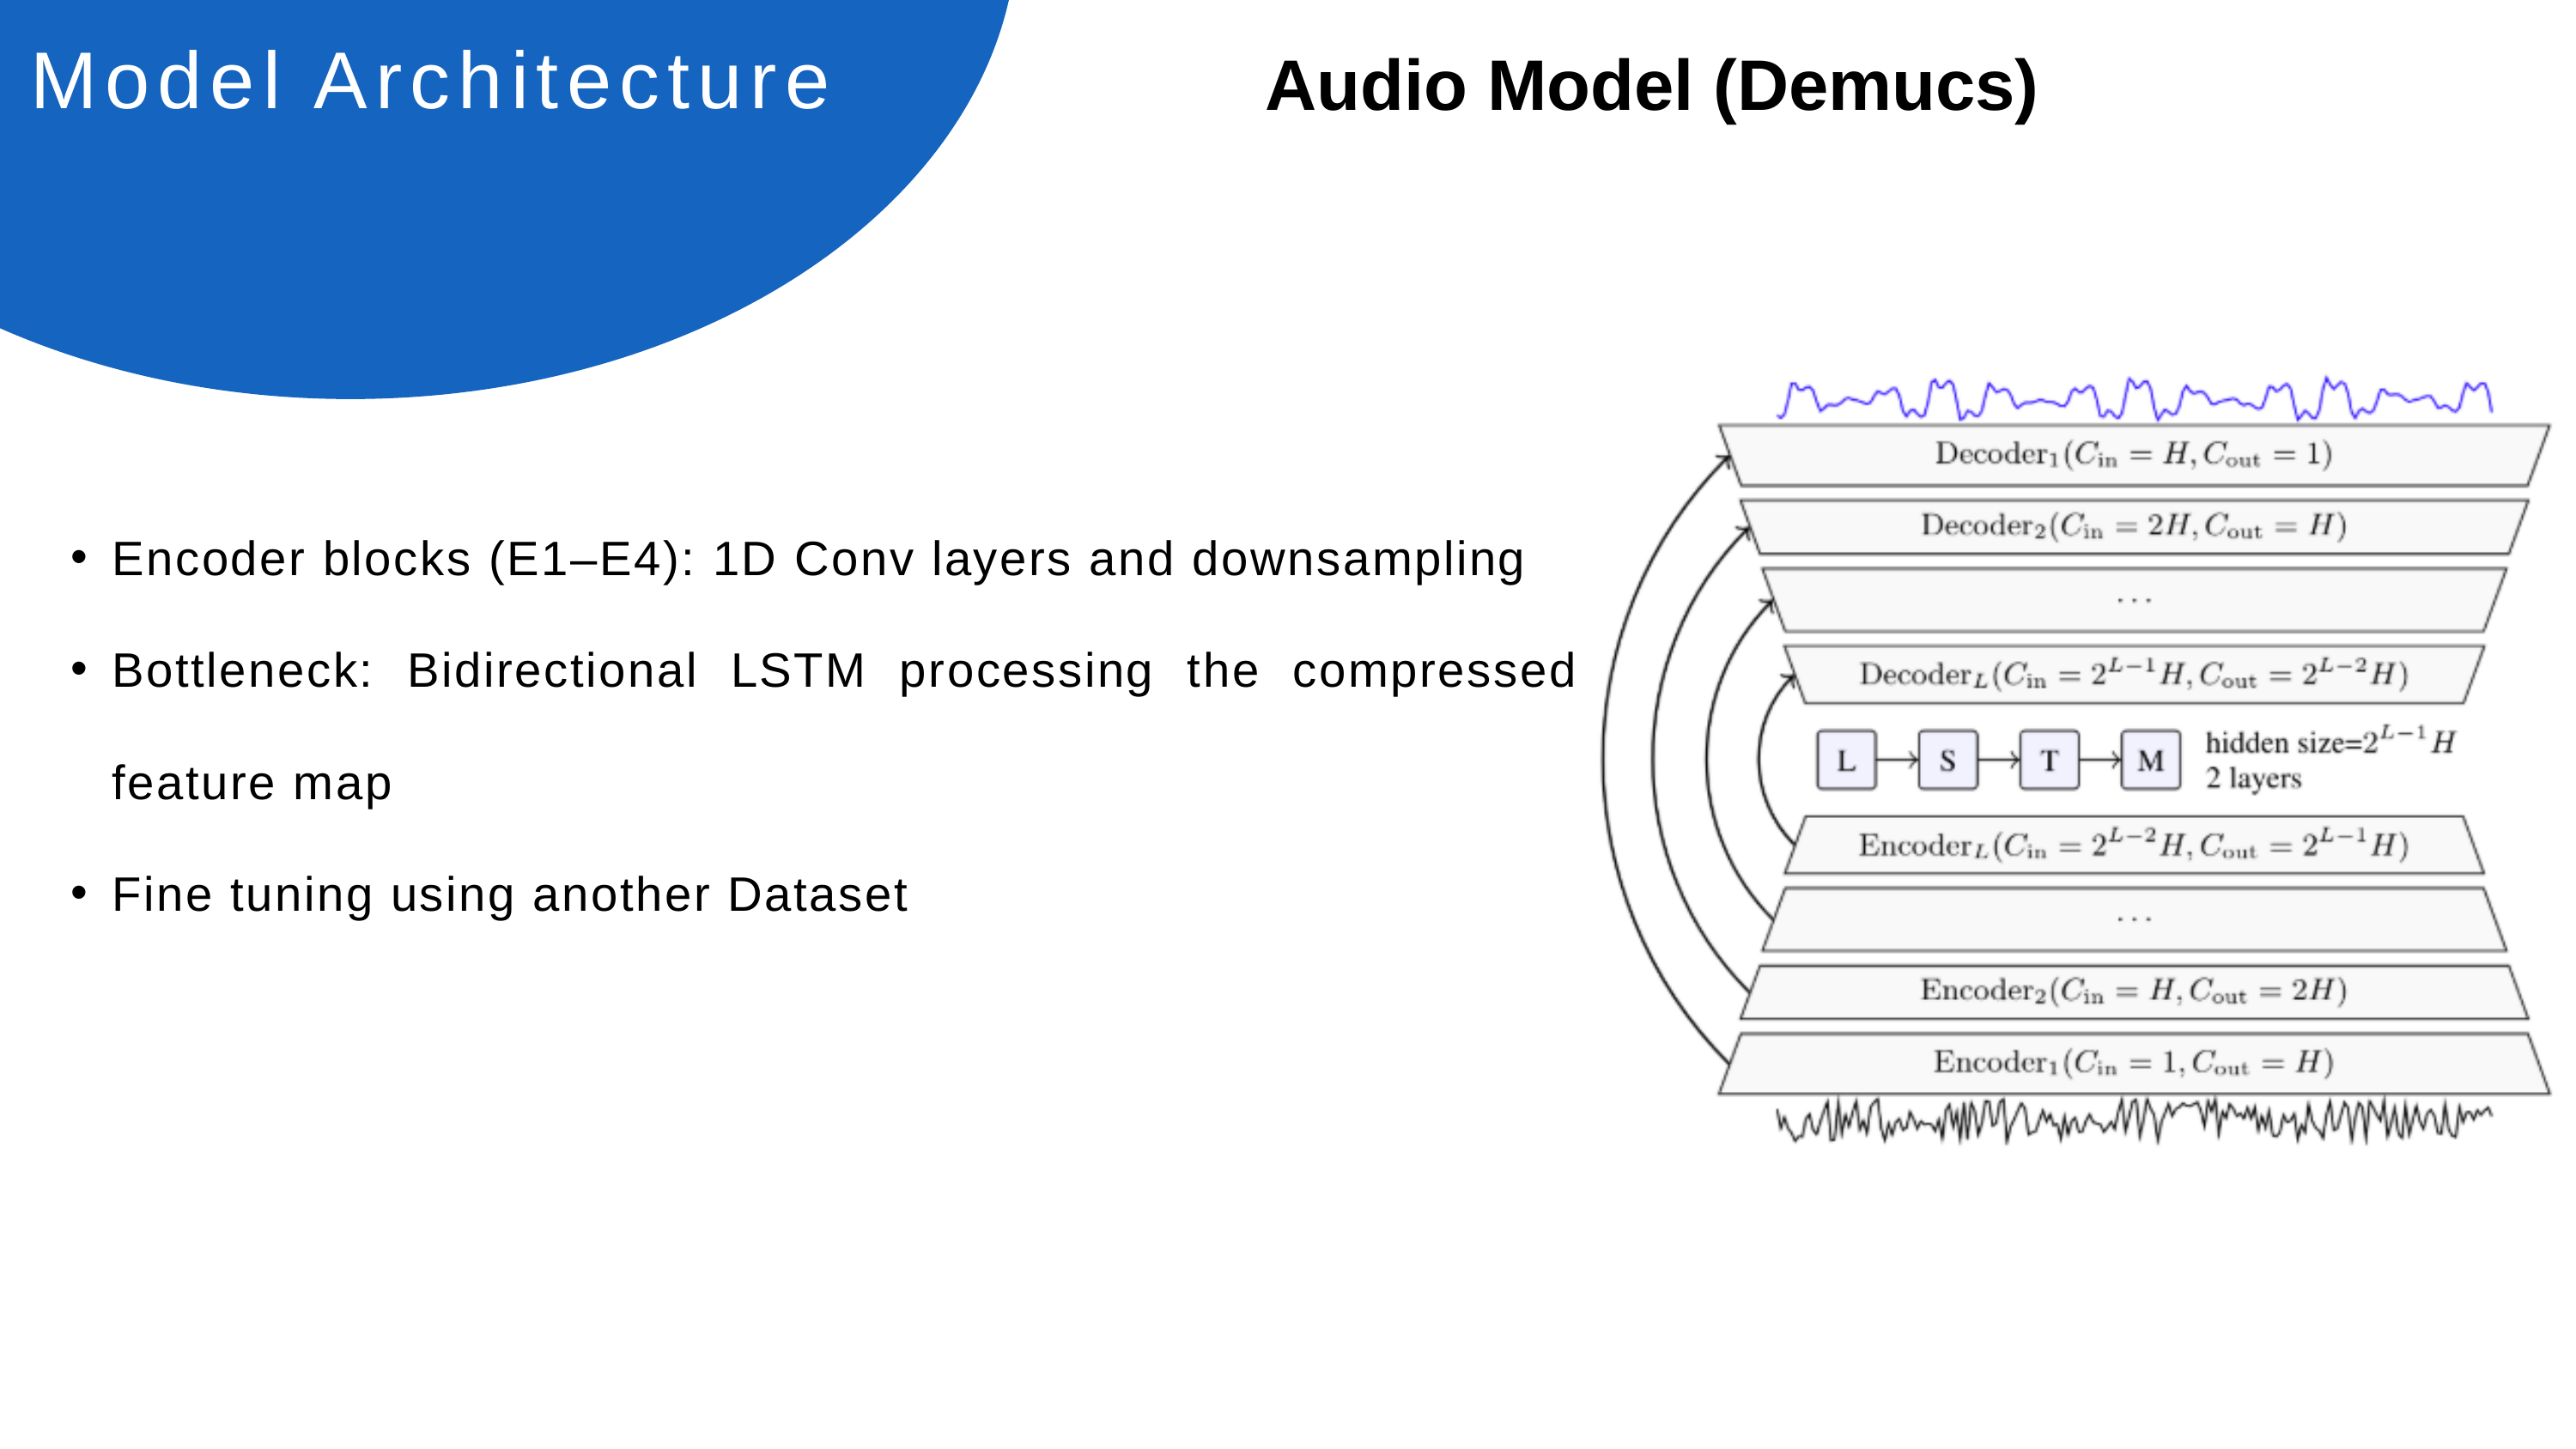

Model Architecture
Audio Model (Demucs)

Encoder blocks (E1–E4): 1D Conv layers and downsampling
Bottleneck: Bidirectional LSTM processing the compressed feature map
Fine tuning using another Dataset